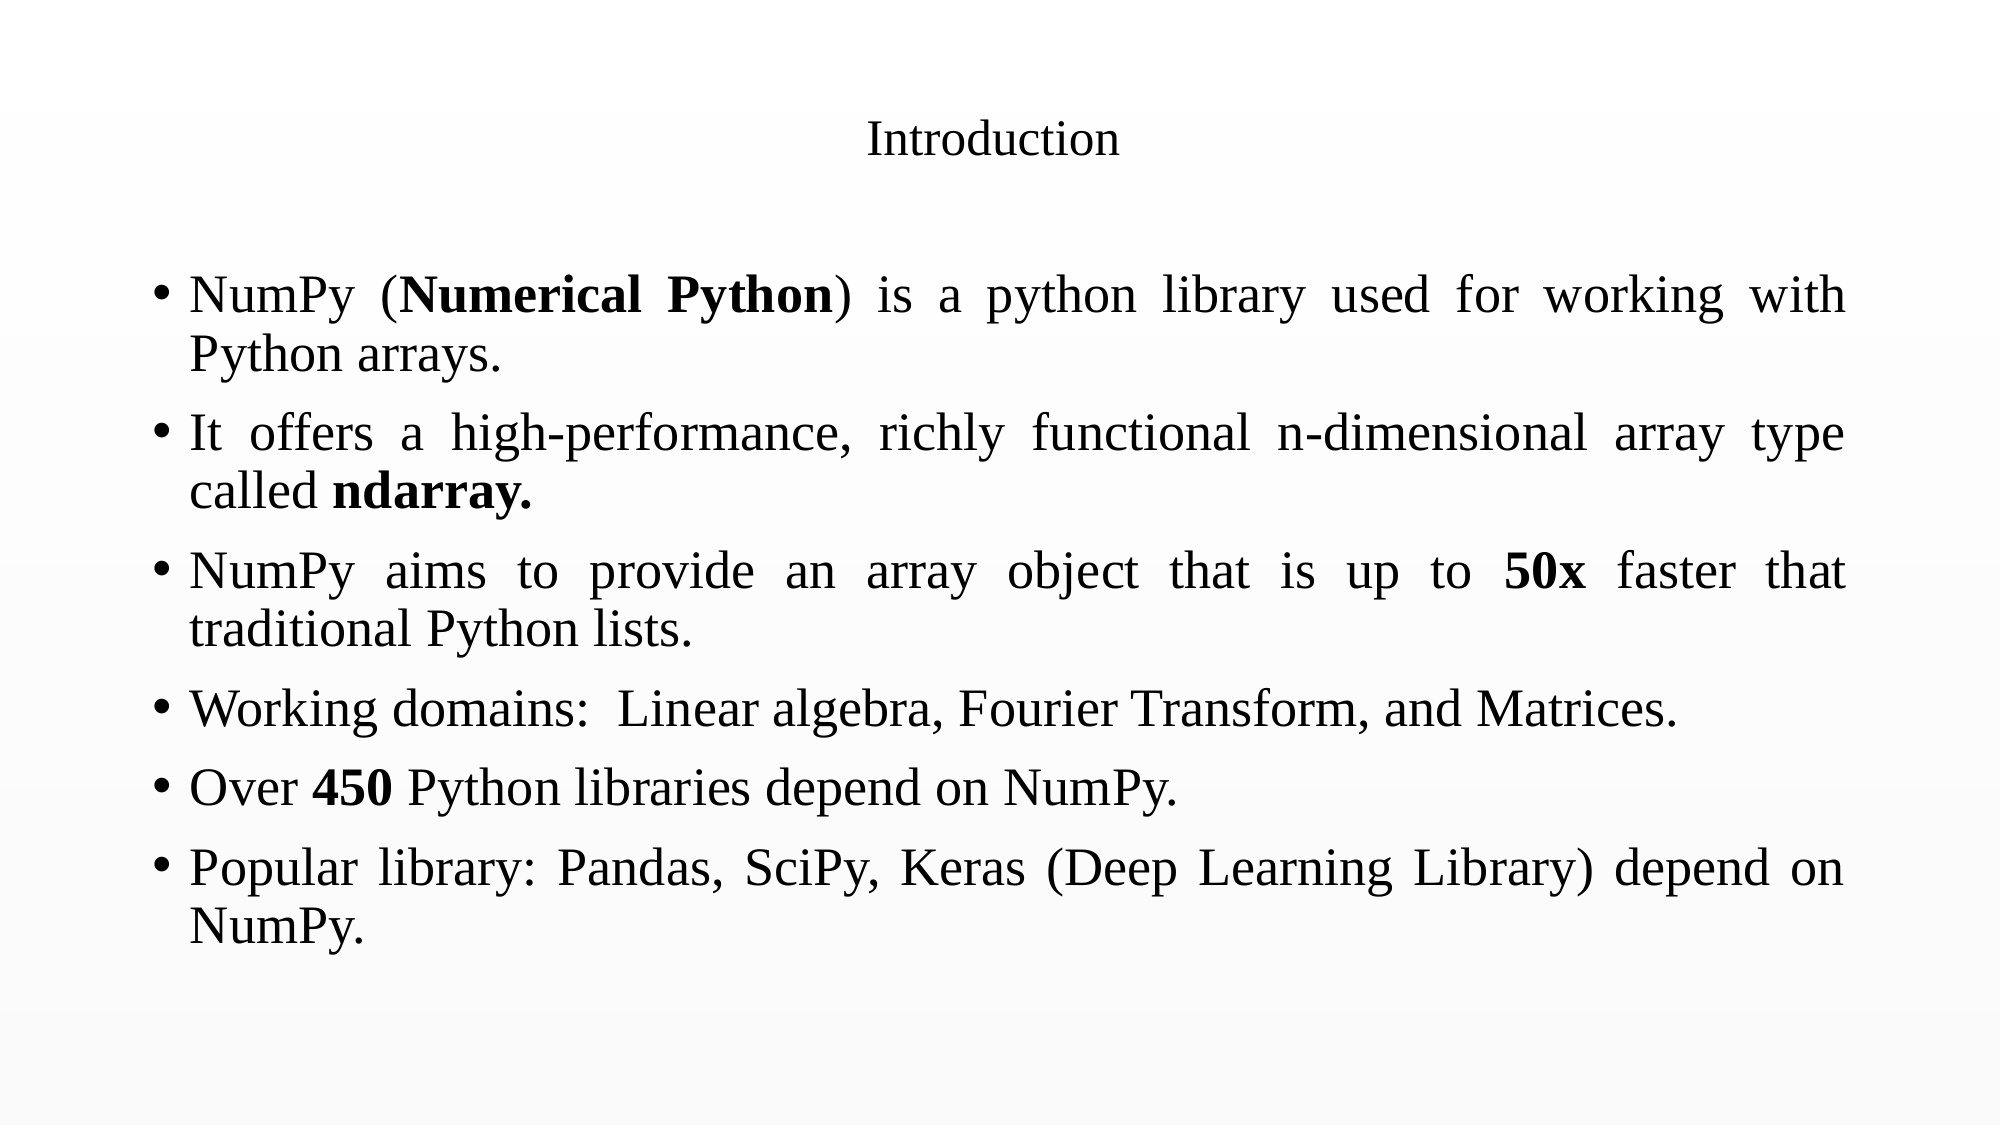

# Introduction
NumPy (Numerical Python) is a python library used for working with Python arrays.
It offers a high-performance, richly functional n-dimensional array type called ndarray.
NumPy aims to provide an array object that is up to 50x faster that traditional Python lists.
Working domains:  Linear algebra, Fourier Transform, and Matrices.
Over 450 Python libraries depend on NumPy.
Popular library: Pandas, SciPy, Keras (Deep Learning Library) depend on NumPy.